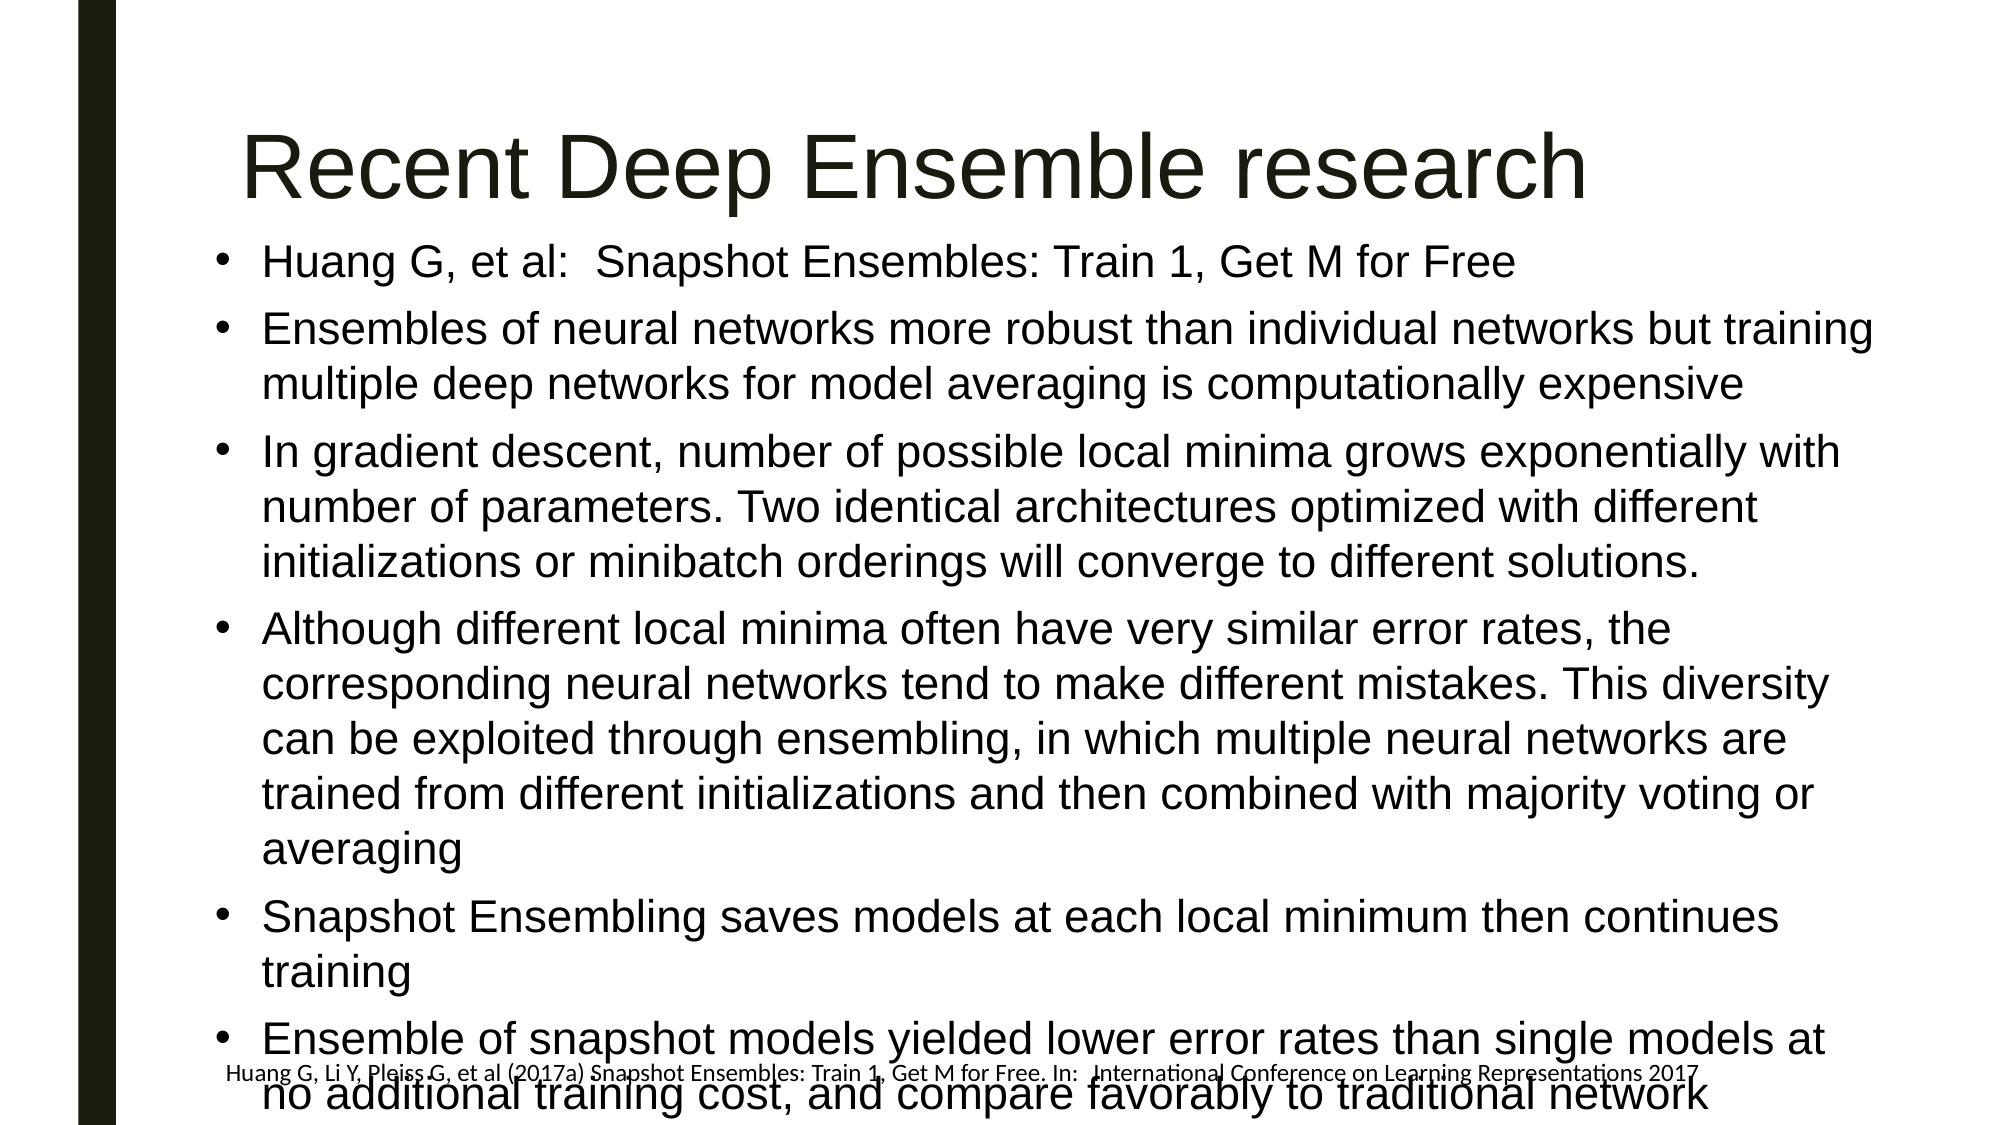

# Recent Deep Ensemble research
Huang G, et al:  Snapshot Ensembles: Train 1, Get M for Free
Ensembles of neural networks more robust than individual networks but training multiple deep networks for model averaging is computationally expensive
In gradient descent, number of possible local minima grows exponentially with number of parameters. Two identical architectures optimized with different initializations or minibatch orderings will converge to different solutions.
Although different local minima often have very similar error rates, the corresponding neural networks tend to make different mistakes. This diversity can be exploited through ensembling, in which multiple neural networks are trained from different initializations and then combined with majority voting or averaging
Snapshot Ensembling saves models at each local minimum then continues training
Ensemble of snapshot models yielded lower error rates than single models at no additional training cost, and compare favorably to traditional network ensembles
Huang G, Li Y, Pleiss G, et al (2017a) Snapshot Ensembles: Train 1, Get M for Free. In:  International Conference on Learning Representations 2017